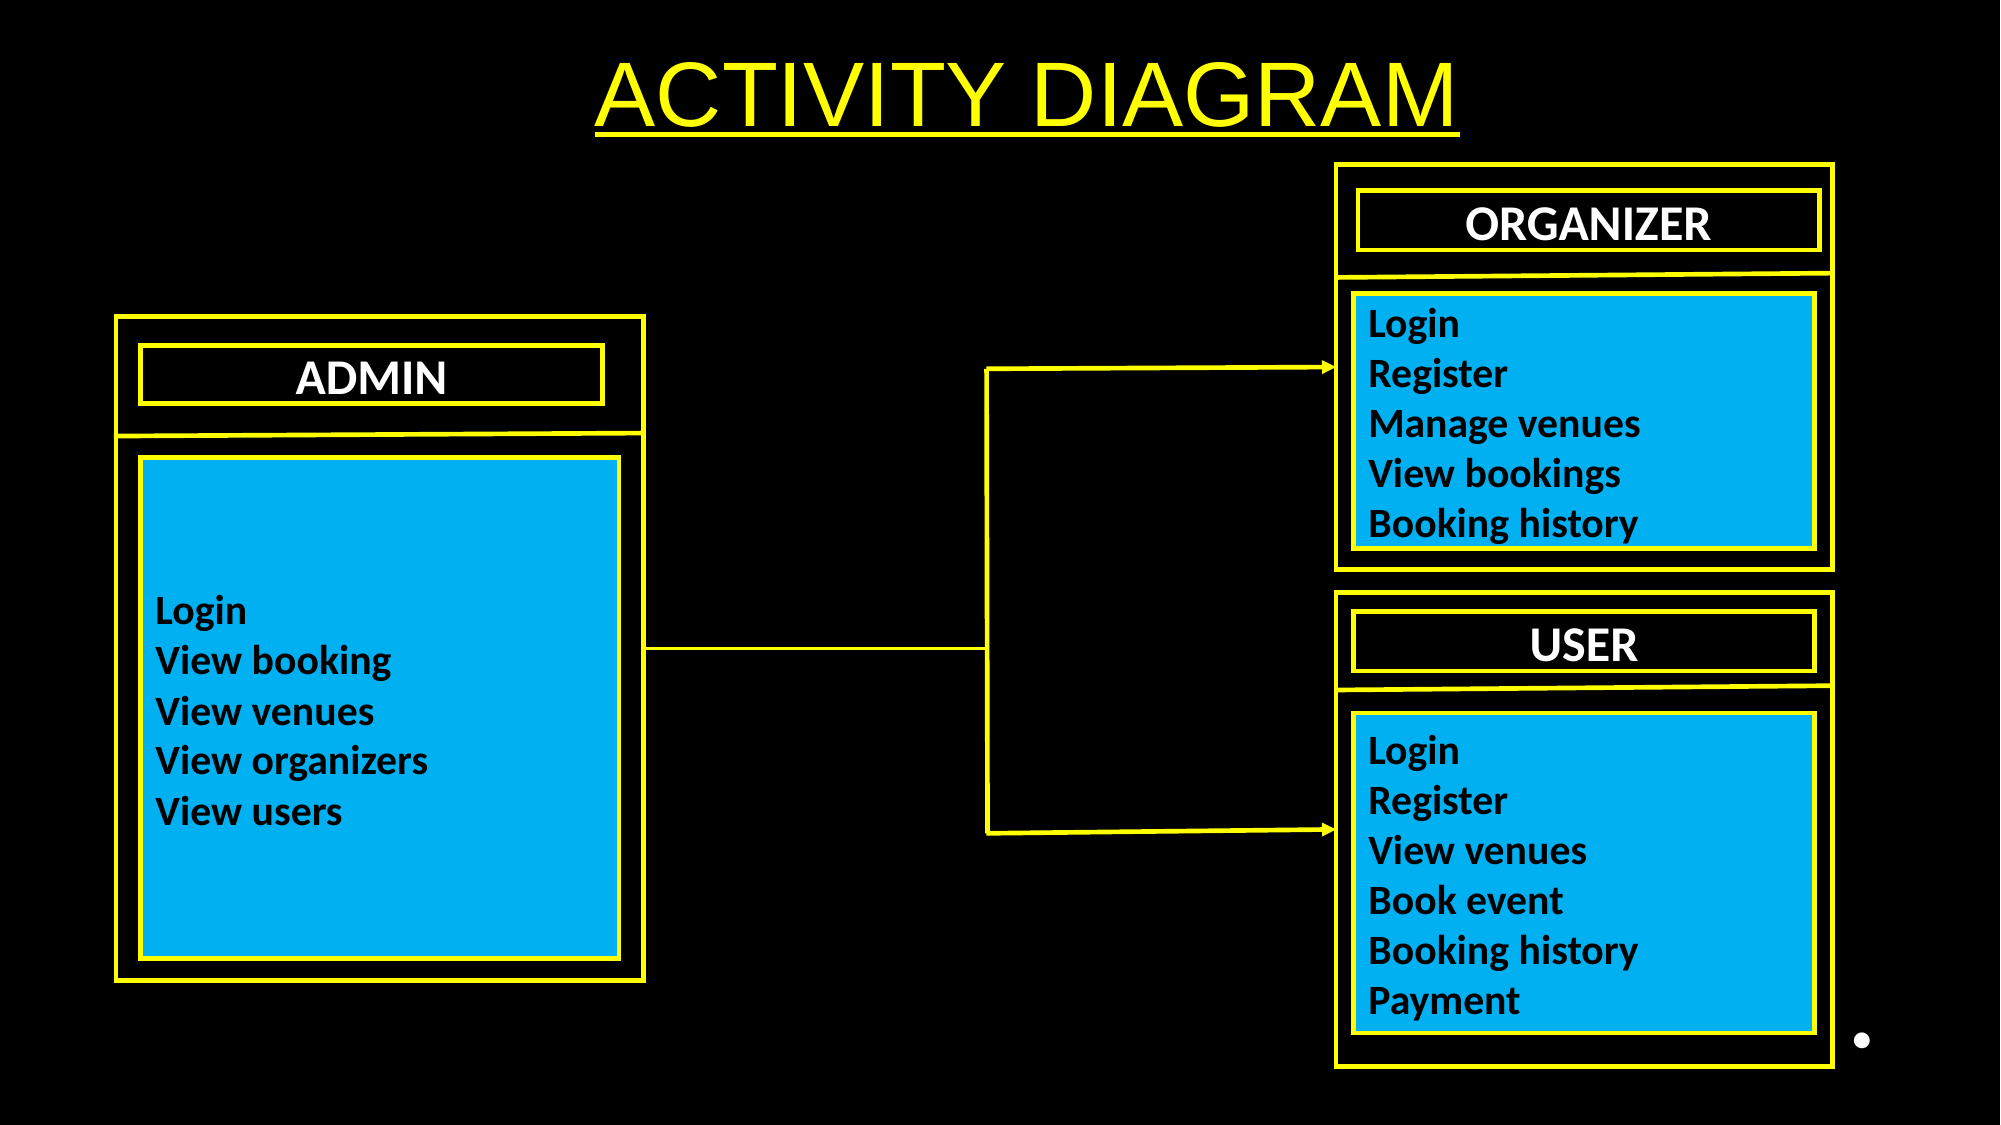

# ACTIVITY DIAGRAM

ORGANIZER
Login
Register
Manage venues
View bookings
Booking history

ADMIN
Login
View booking
View venues
View organizers
View users

USER
Login
Register
View venues
Book event
Booking history
Payment